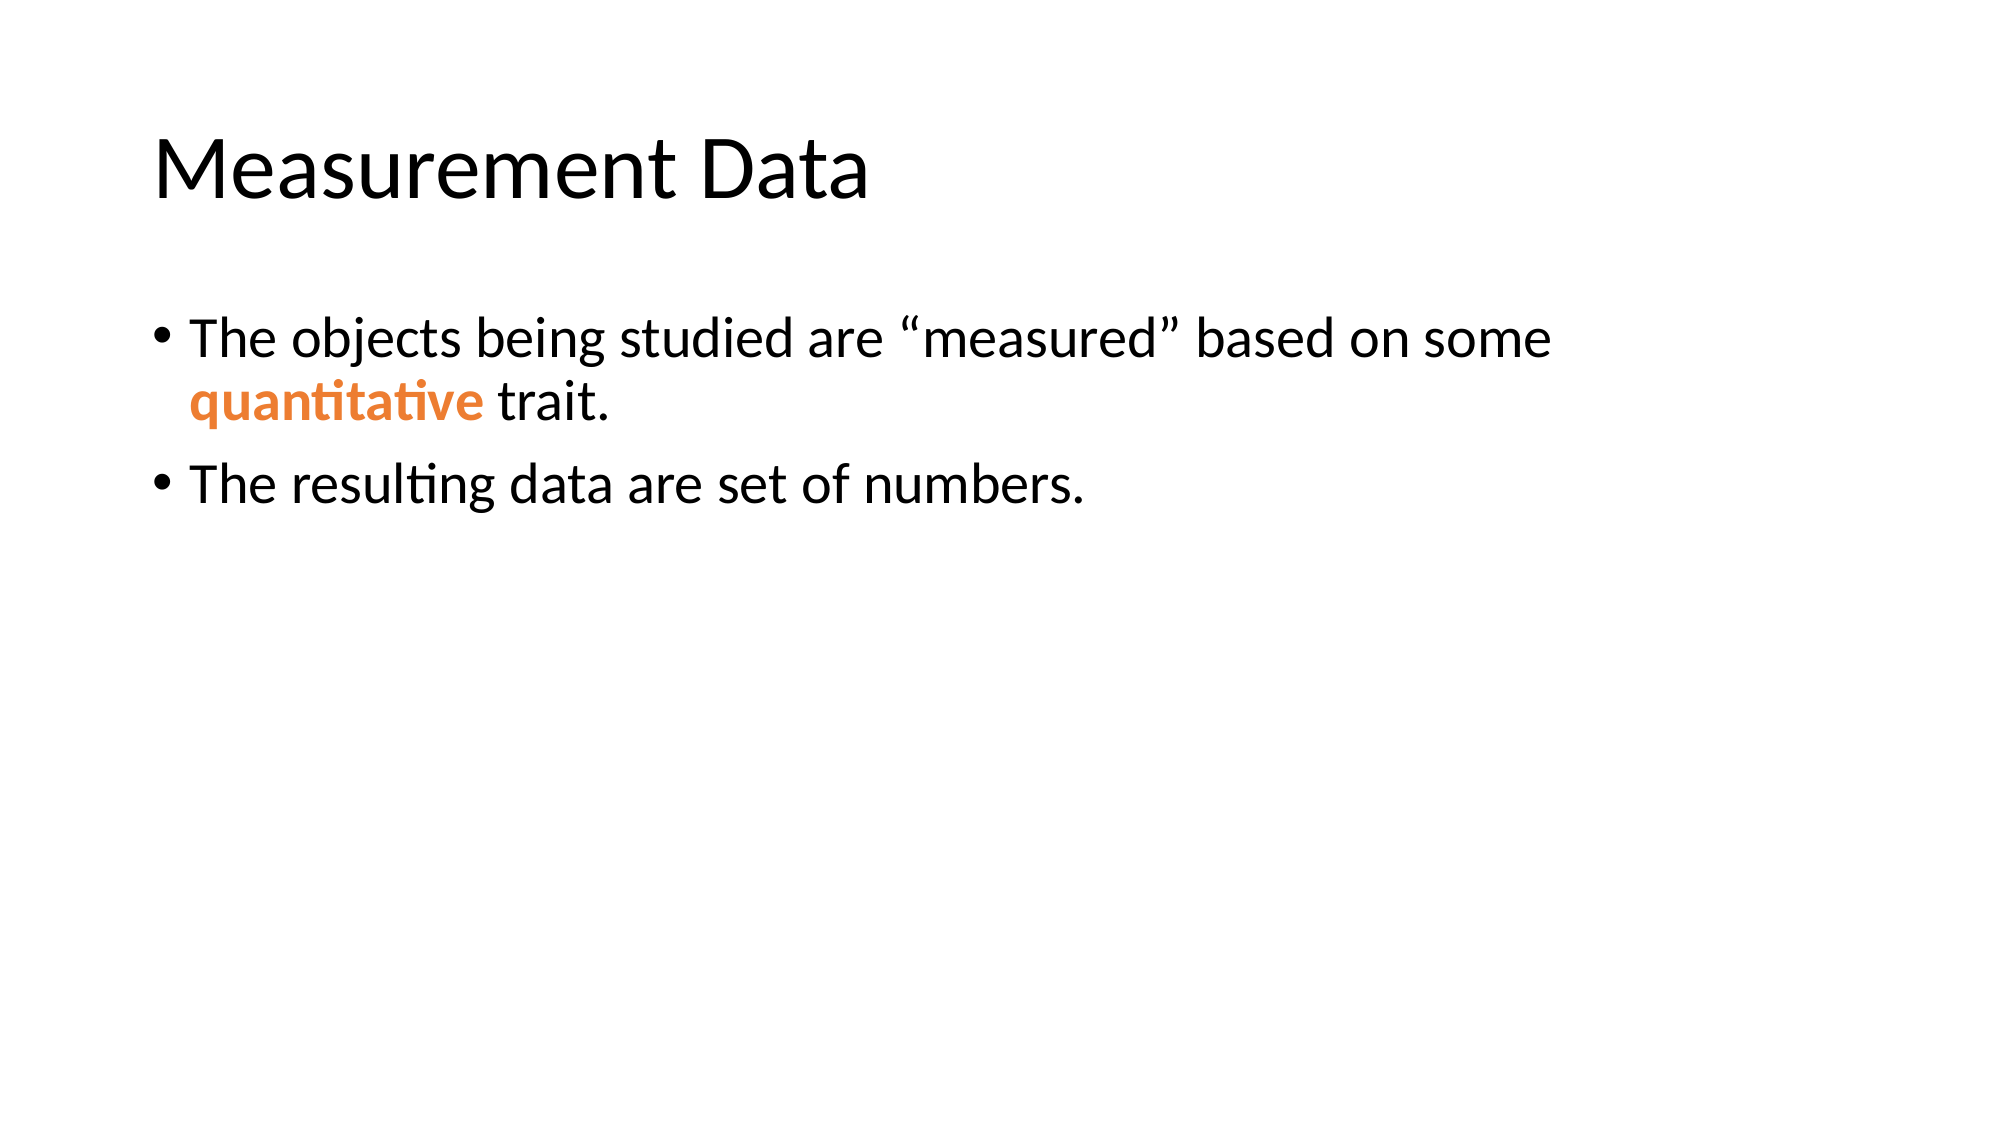

# Measurement Data
The objects being studied are “measured” based on some quantitative trait.
The resulting data are set of numbers.